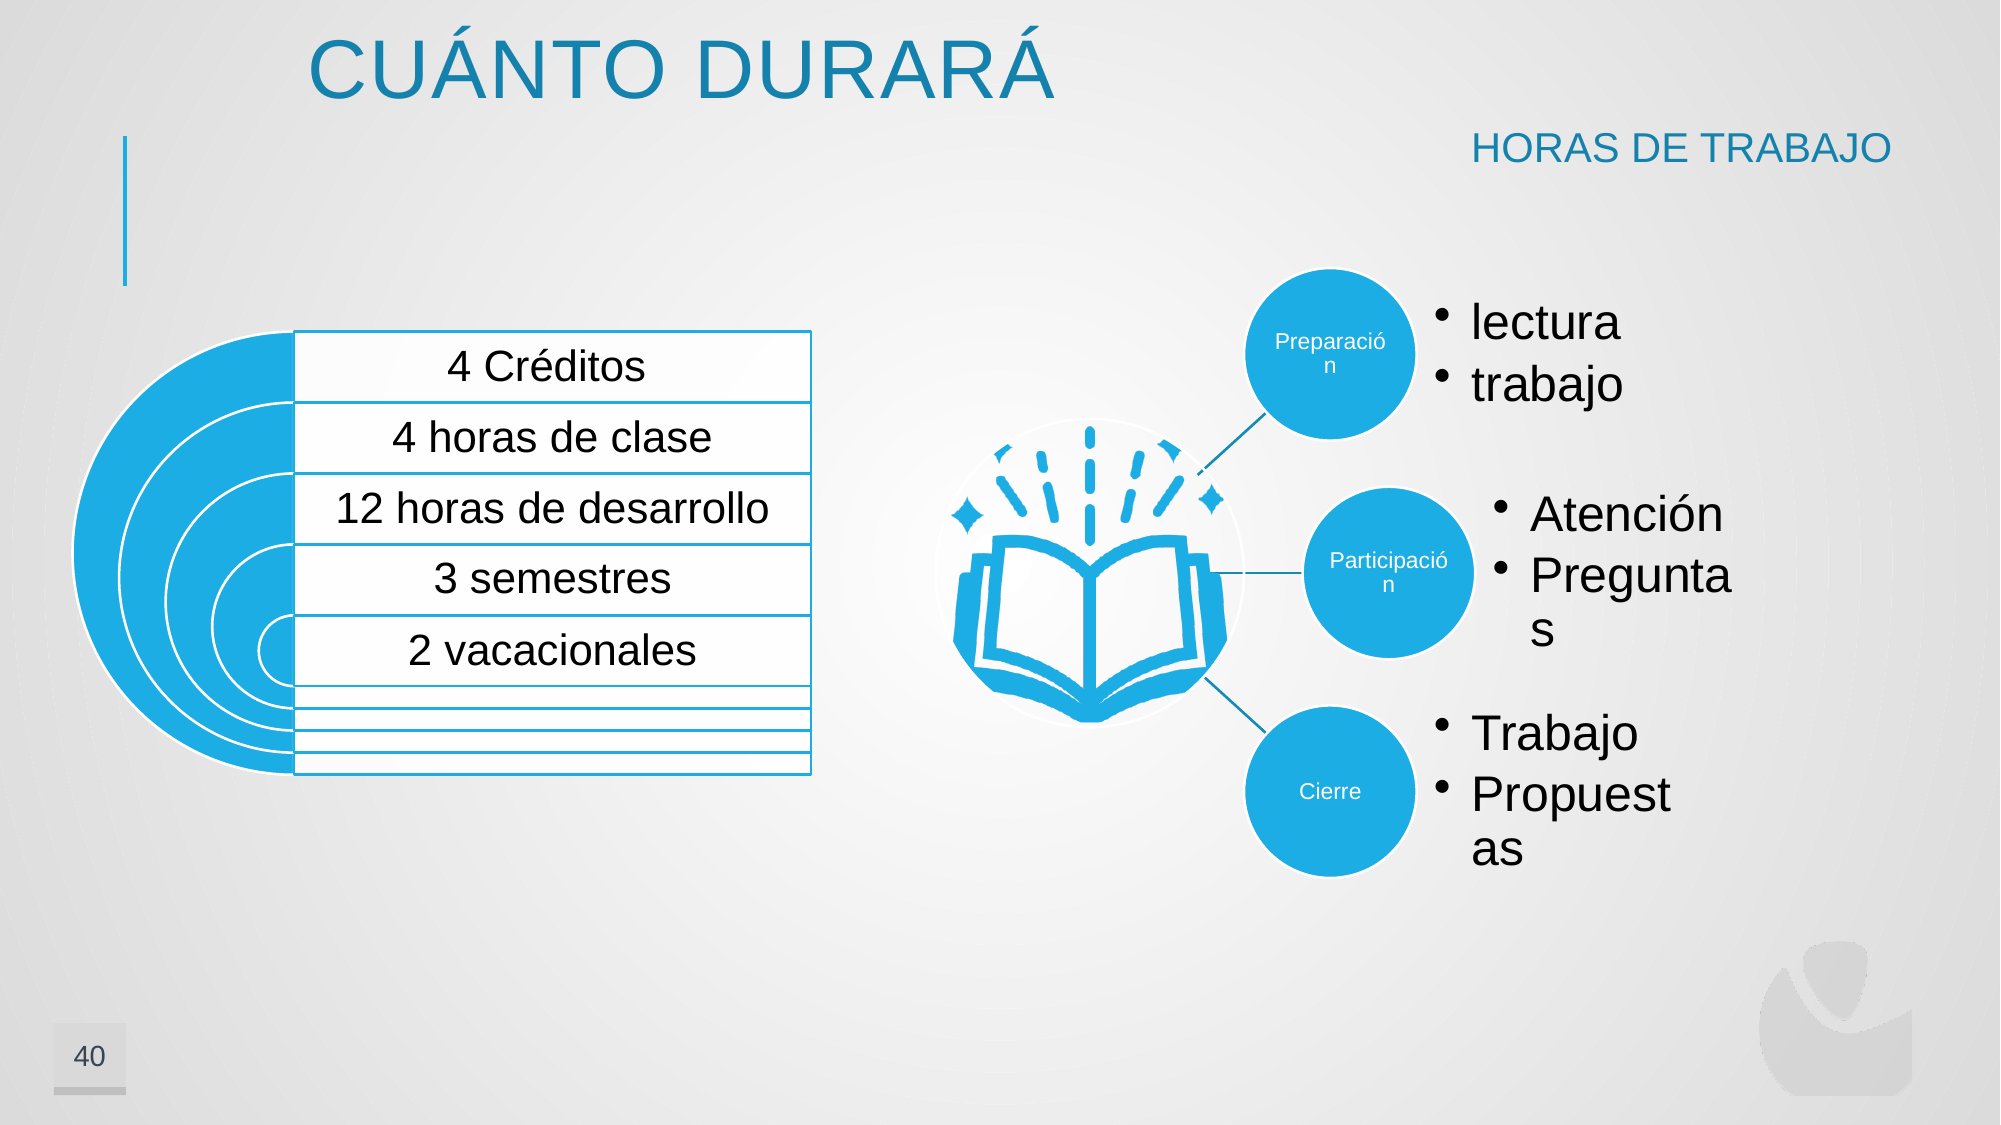

# Cuánto Durará
Horas de trabajo
4 Créditos
4 horas de clase
12 horas de desarrollo
3 semestres
2 vacacionales
Preparación
lectura
trabajo
Participación
Atención
Preguntas
Cierre
Trabajo
Propuestas
40